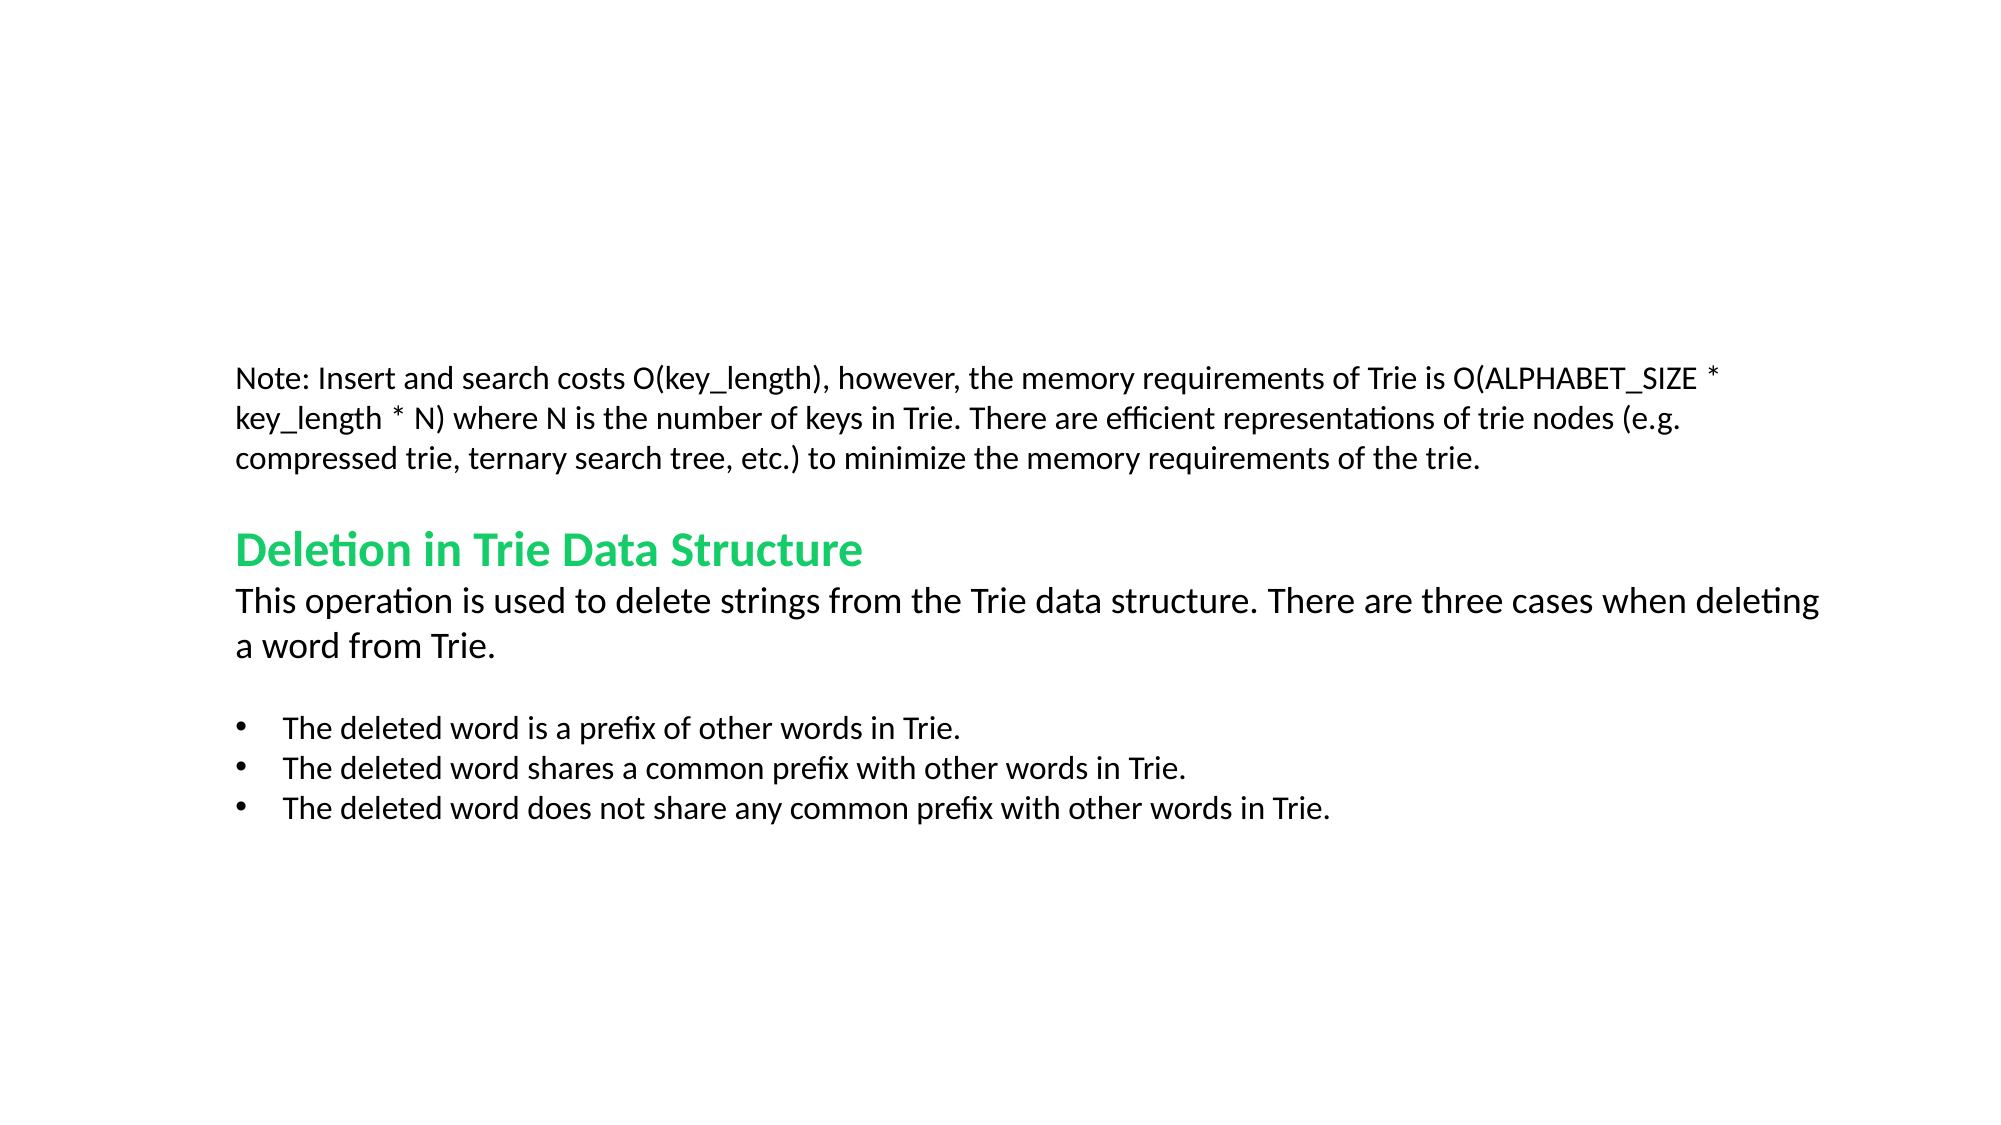

Note: Insert and search costs O(key_length), however, the memory requirements of Trie is O(ALPHABET_SIZE * key_length * N) where N is the number of keys in Trie. There are efficient representations of trie nodes (e.g. compressed trie, ternary search tree, etc.) to minimize the memory requirements of the trie.

Deletion in Trie Data Structure
This operation is used to delete strings from the Trie data structure. There are three cases when deleting a word from Trie.

The deleted word is a prefix of other words in Trie.
The deleted word shares a common prefix with other words in Trie.
The deleted word does not share any common prefix with other words in Trie.